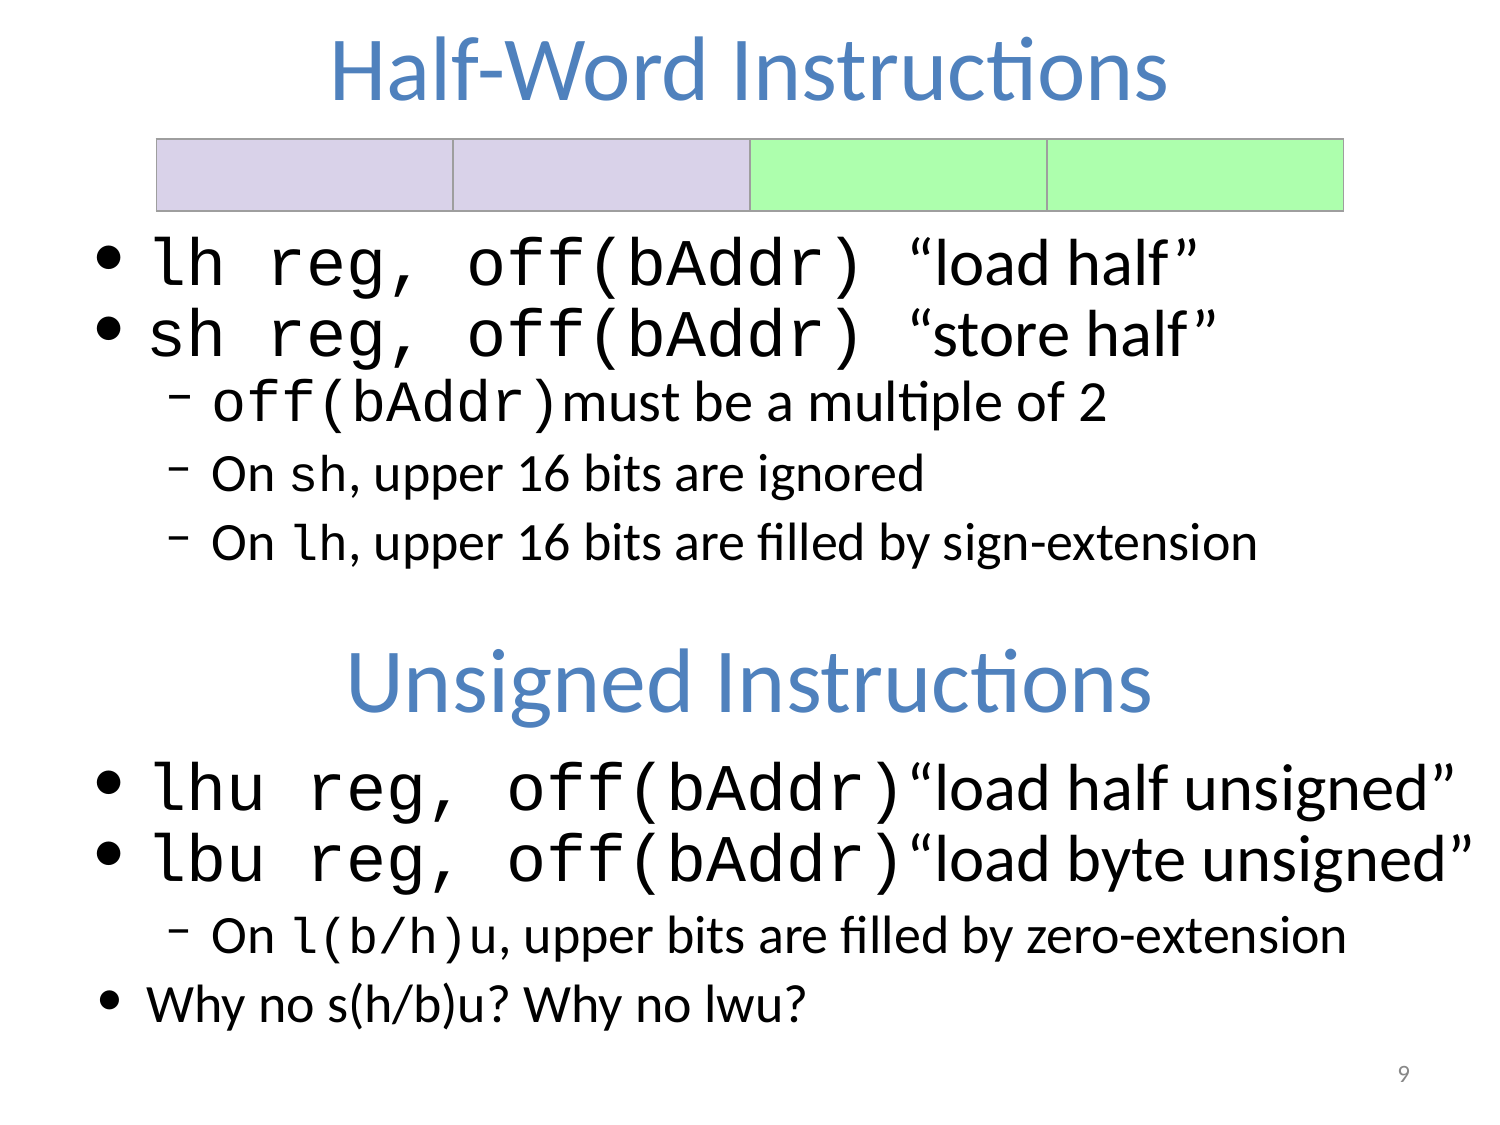

# Half-Word Instructions
|  |  |  |  |
| --- | --- | --- | --- |
lh reg, off(bAddr) “load half”
sh reg, off(bAddr) “store half”
off(bAddr)must be a multiple of 2
On sh, upper 16 bits are ignored
On lh, upper 16 bits are filled by sign-extension
Unsigned Instructions
lhu reg, off(bAddr)“load half unsigned”
lbu reg, off(bAddr)“load byte unsigned”
On l(b/h)u, upper bits are filled by zero-extension
Why no s(h/b)u? Why no lwu?
9